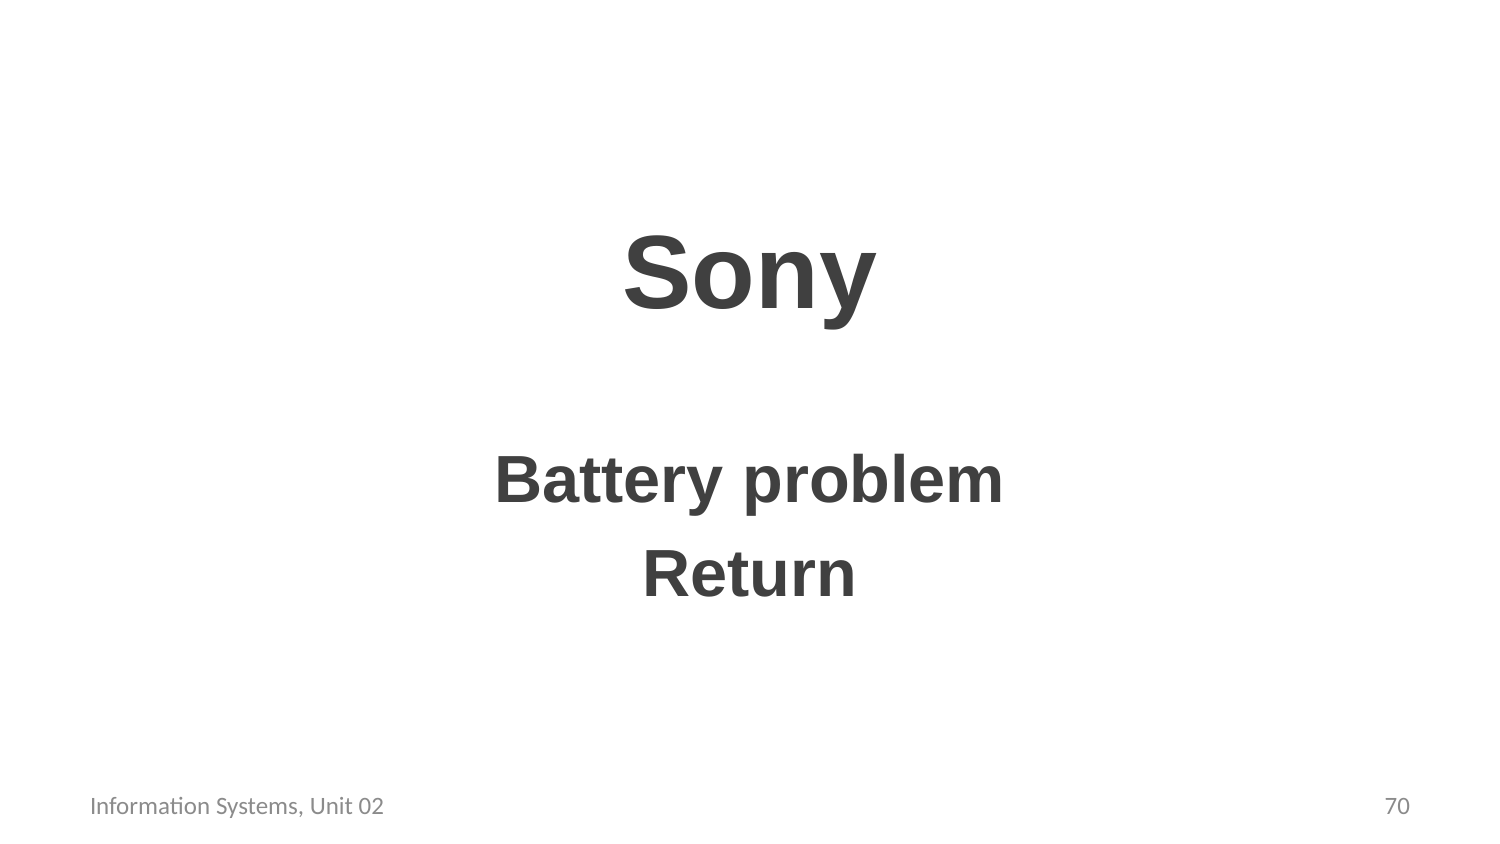

#
Sony

Battery problem
Return

Information Systems, Unit 02
70